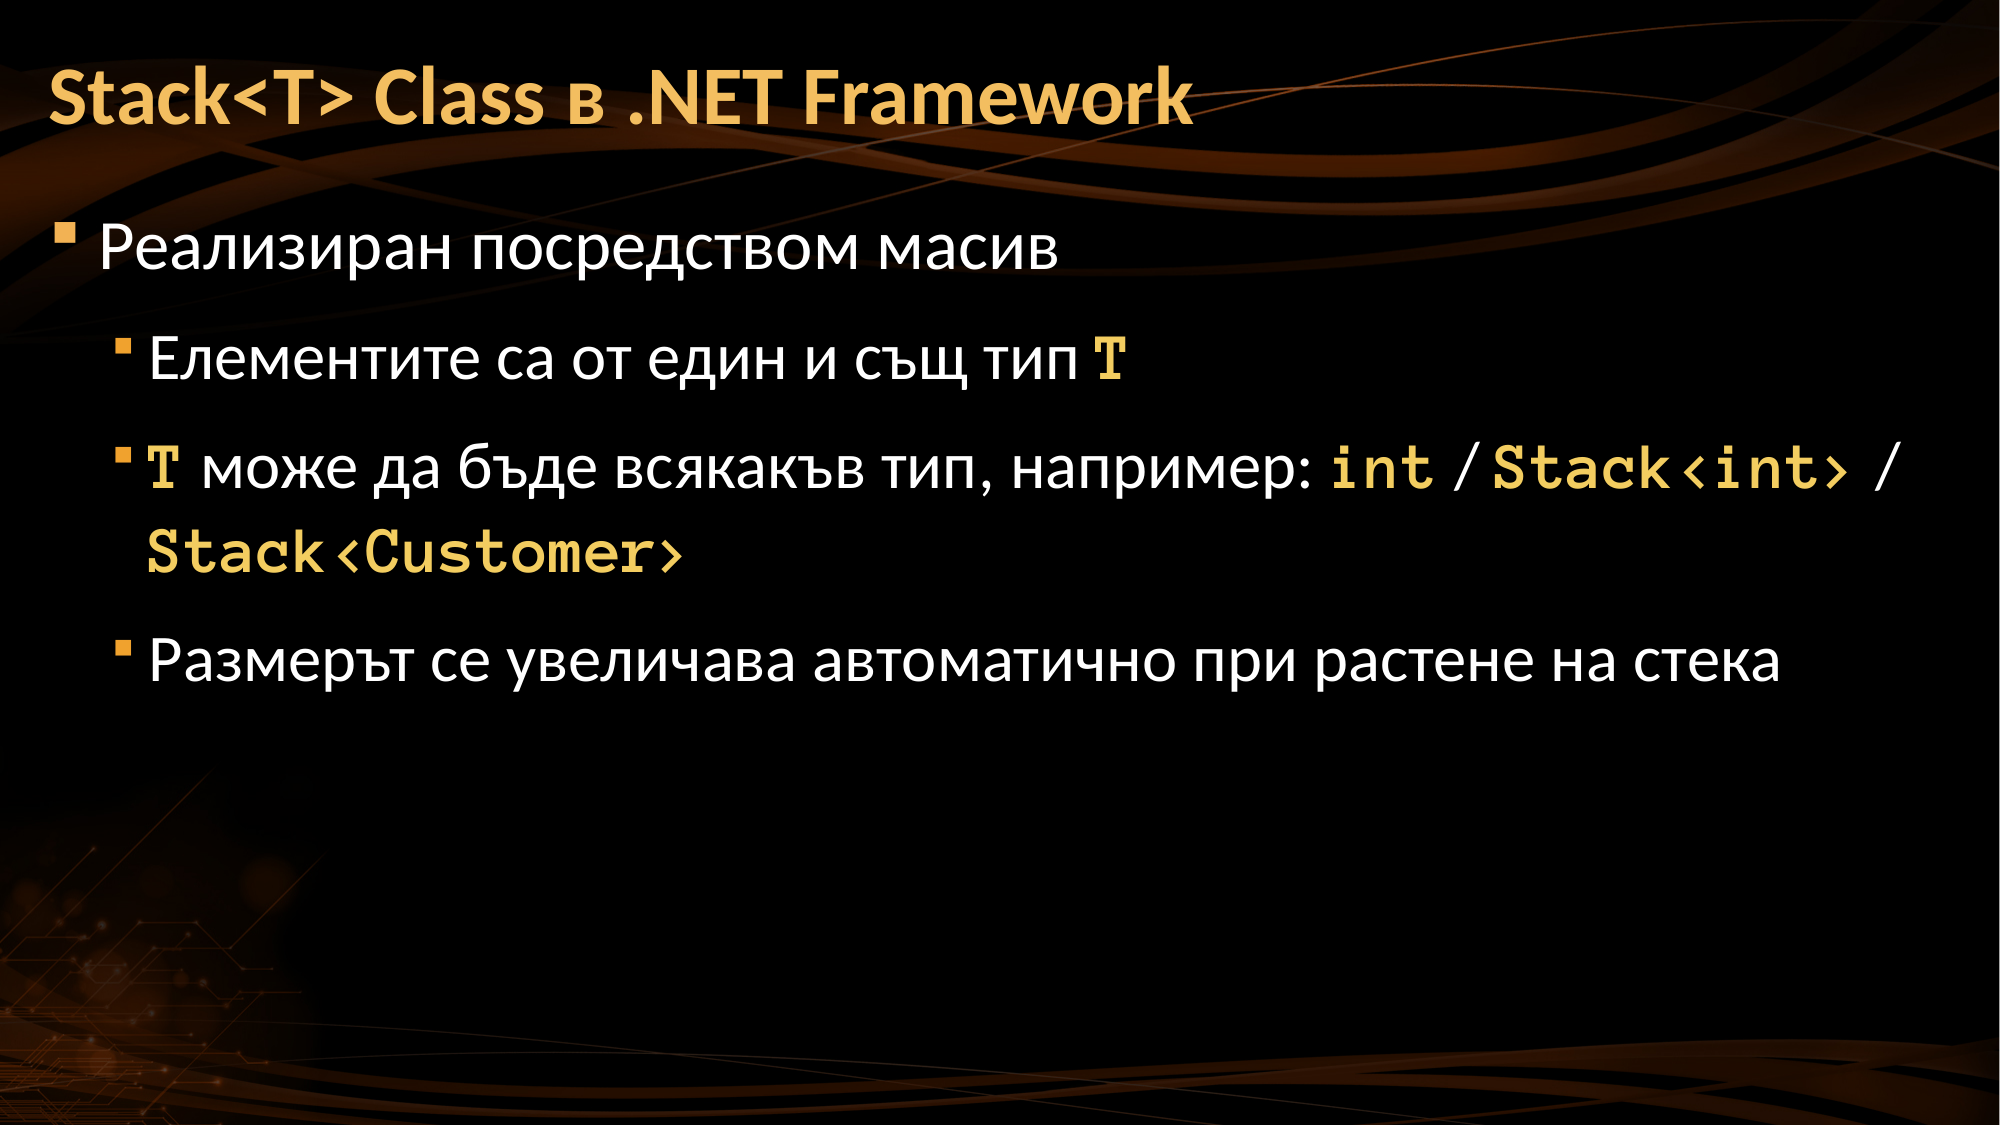

# Stack<T> Class в .NET Framework
Реализиран посредством масив
Елементите са от един и същ тип T
T може да бъде всякакъв тип, например: int / Stack<int> / Stack<Customer>
Размерът се увеличава автоматично при растене на стека